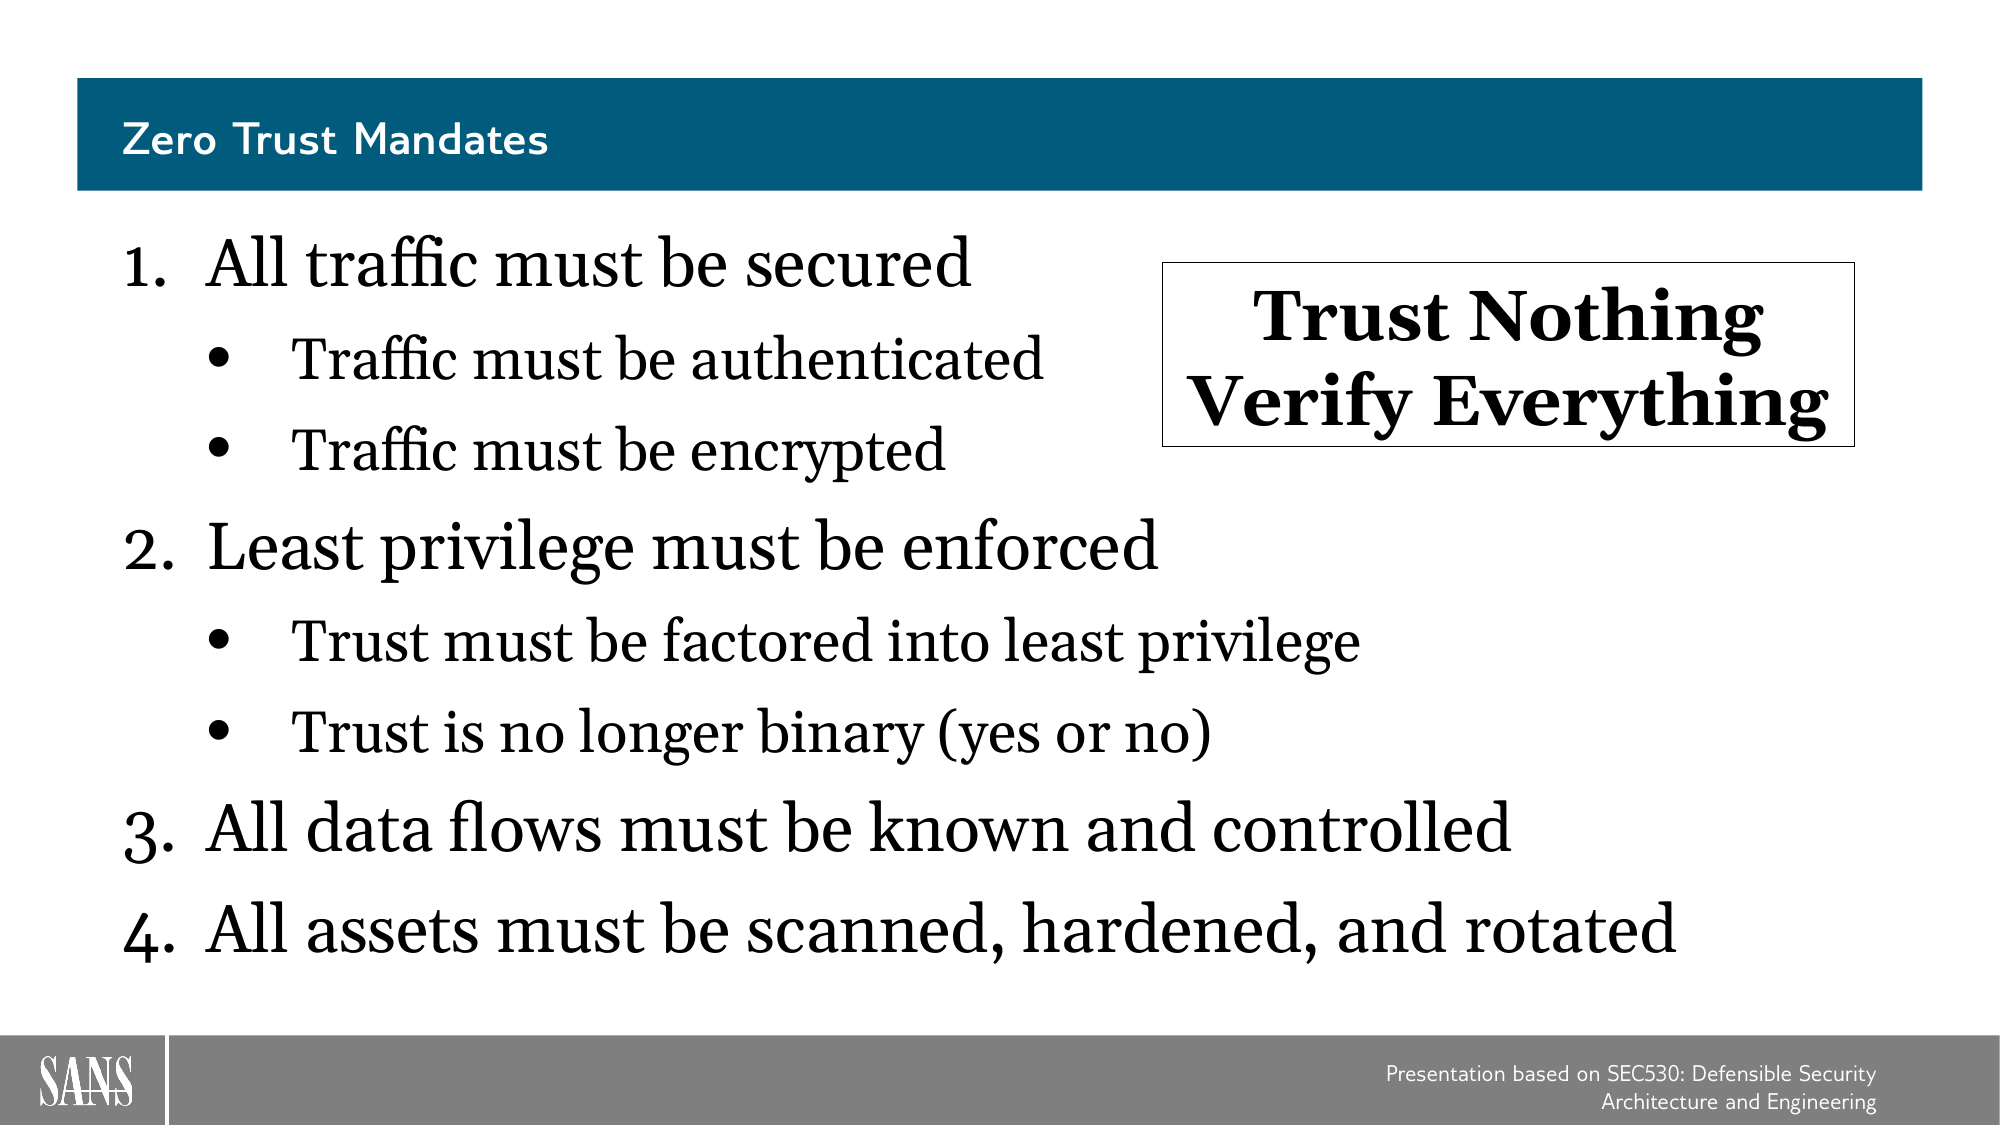

# Zero Trust Mandates
All traffic must be secured
Traffic must be authenticated
Traffic must be encrypted
Least privilege must be enforced
Trust must be factored into least privilege
Trust is no longer binary (yes or no)
All data flows must be known and controlled
All assets must be scanned, hardened, and rotated
Trust Nothing
Verify Everything